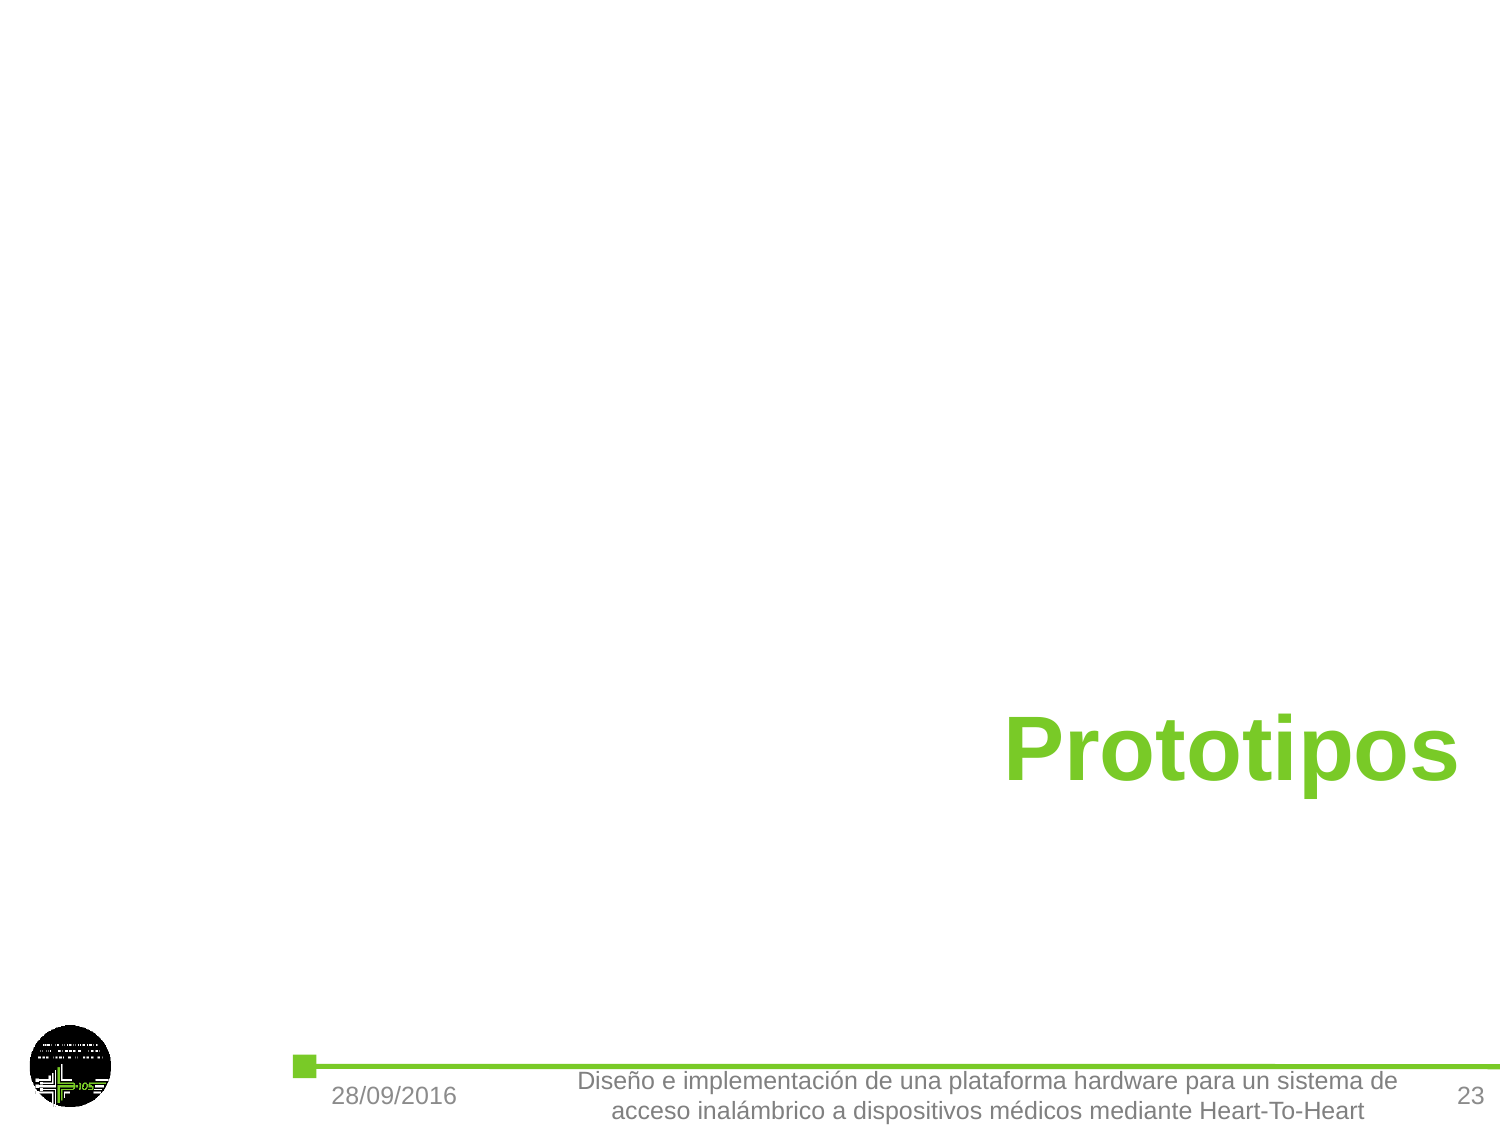

# Prototipos
28/09/2016
Diseño e implementación de una plataforma hardware para un sistema de acceso inalámbrico a dispositivos médicos mediante Heart-To-Heart
23